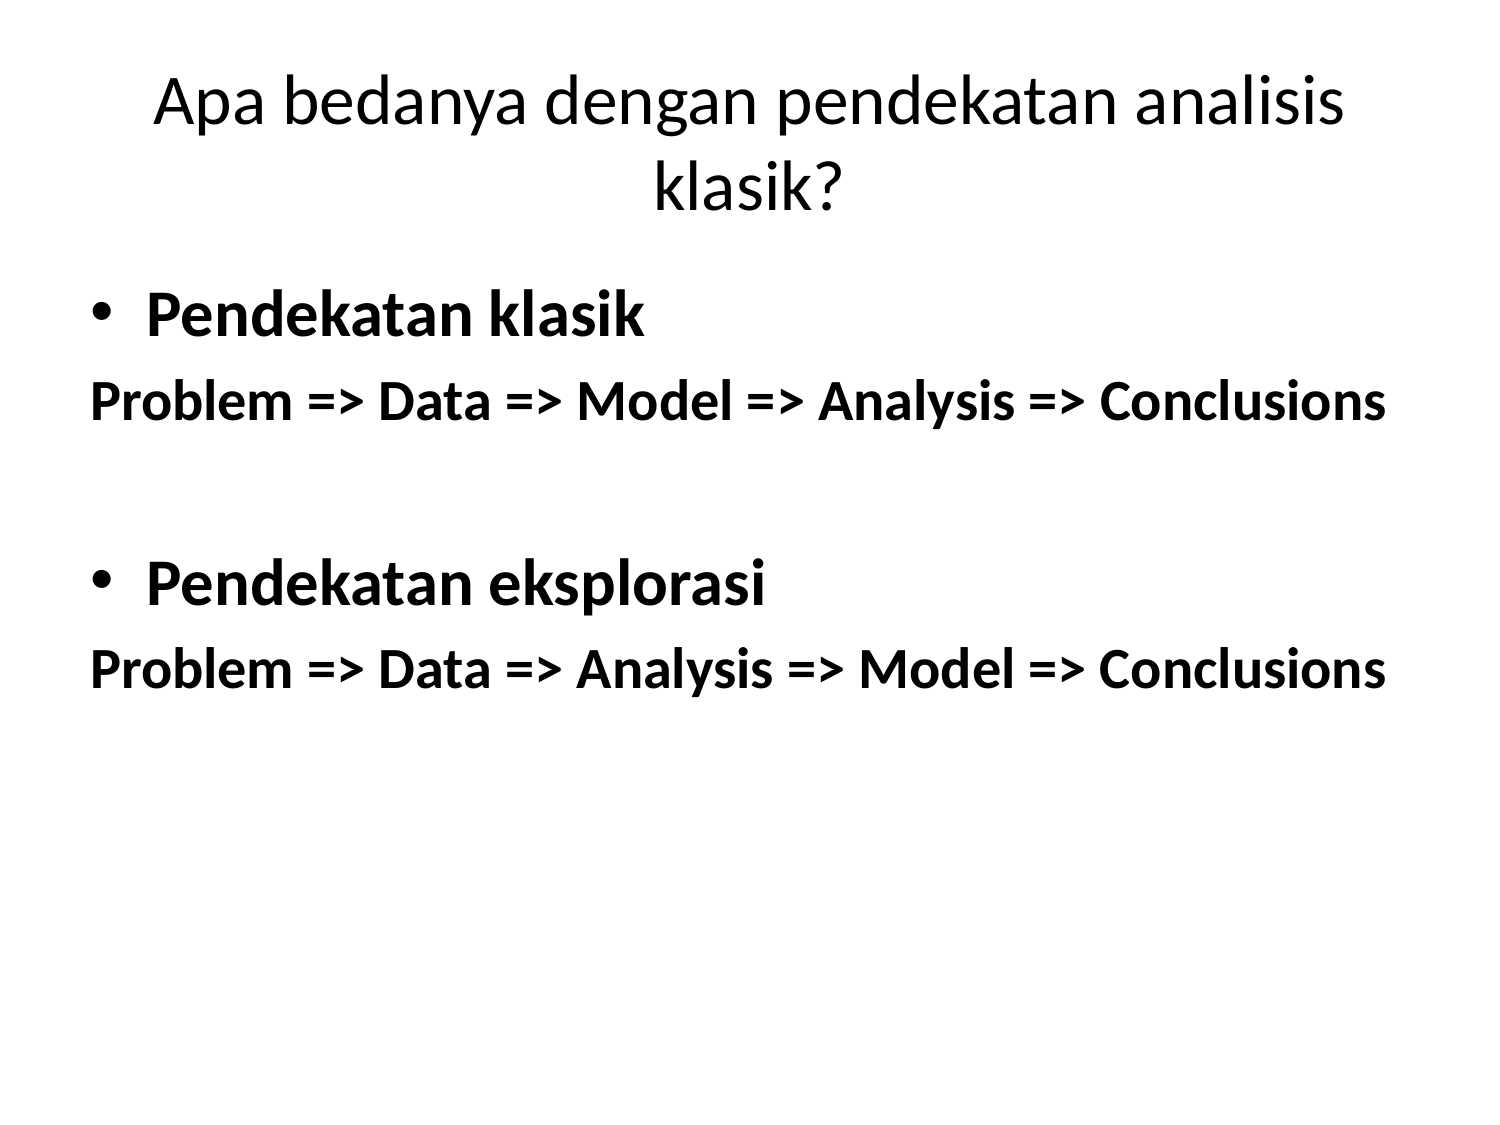

# Apa bedanya dengan pendekatan analisis klasik?
Pendekatan klasik
Problem => Data => Model => Analysis => Conclusions

Pendekatan eksplorasi
Problem => Data => Analysis => Model => Conclusions